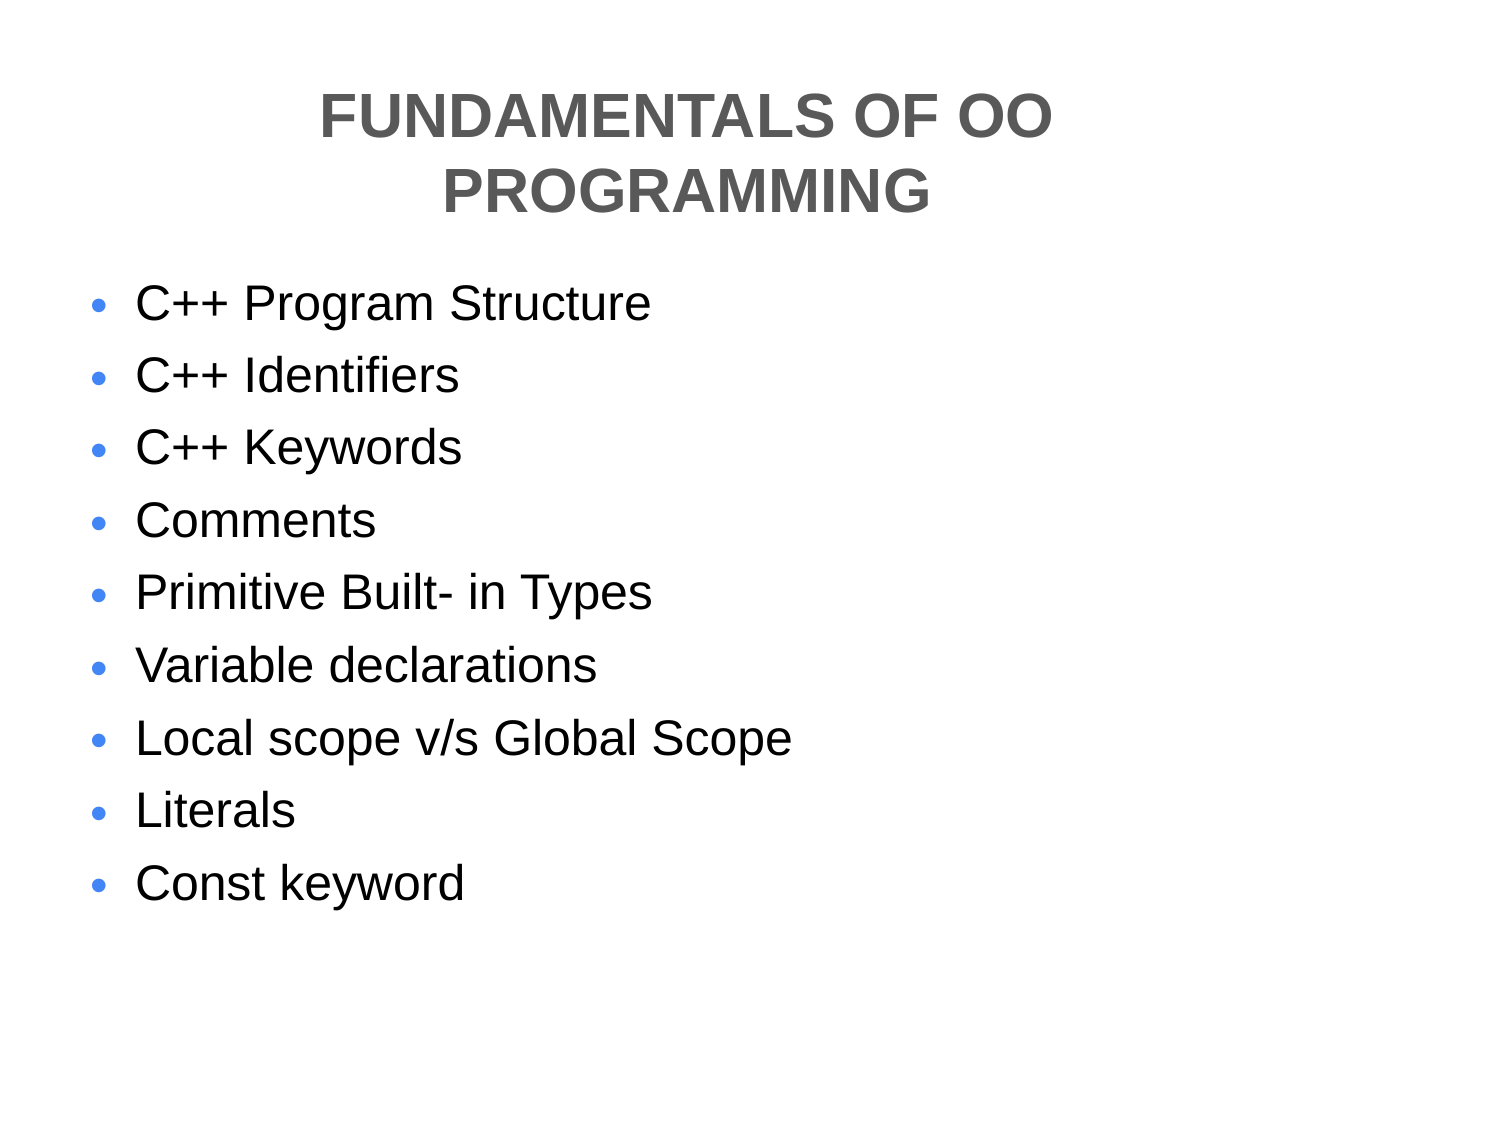

# Fundamentals of OO Programming
C++ Program Structure
C++ Identifiers
C++ Keywords
Comments
Primitive Built- in Types
Variable declarations
Local scope v/s Global Scope
Literals
Const keyword
4